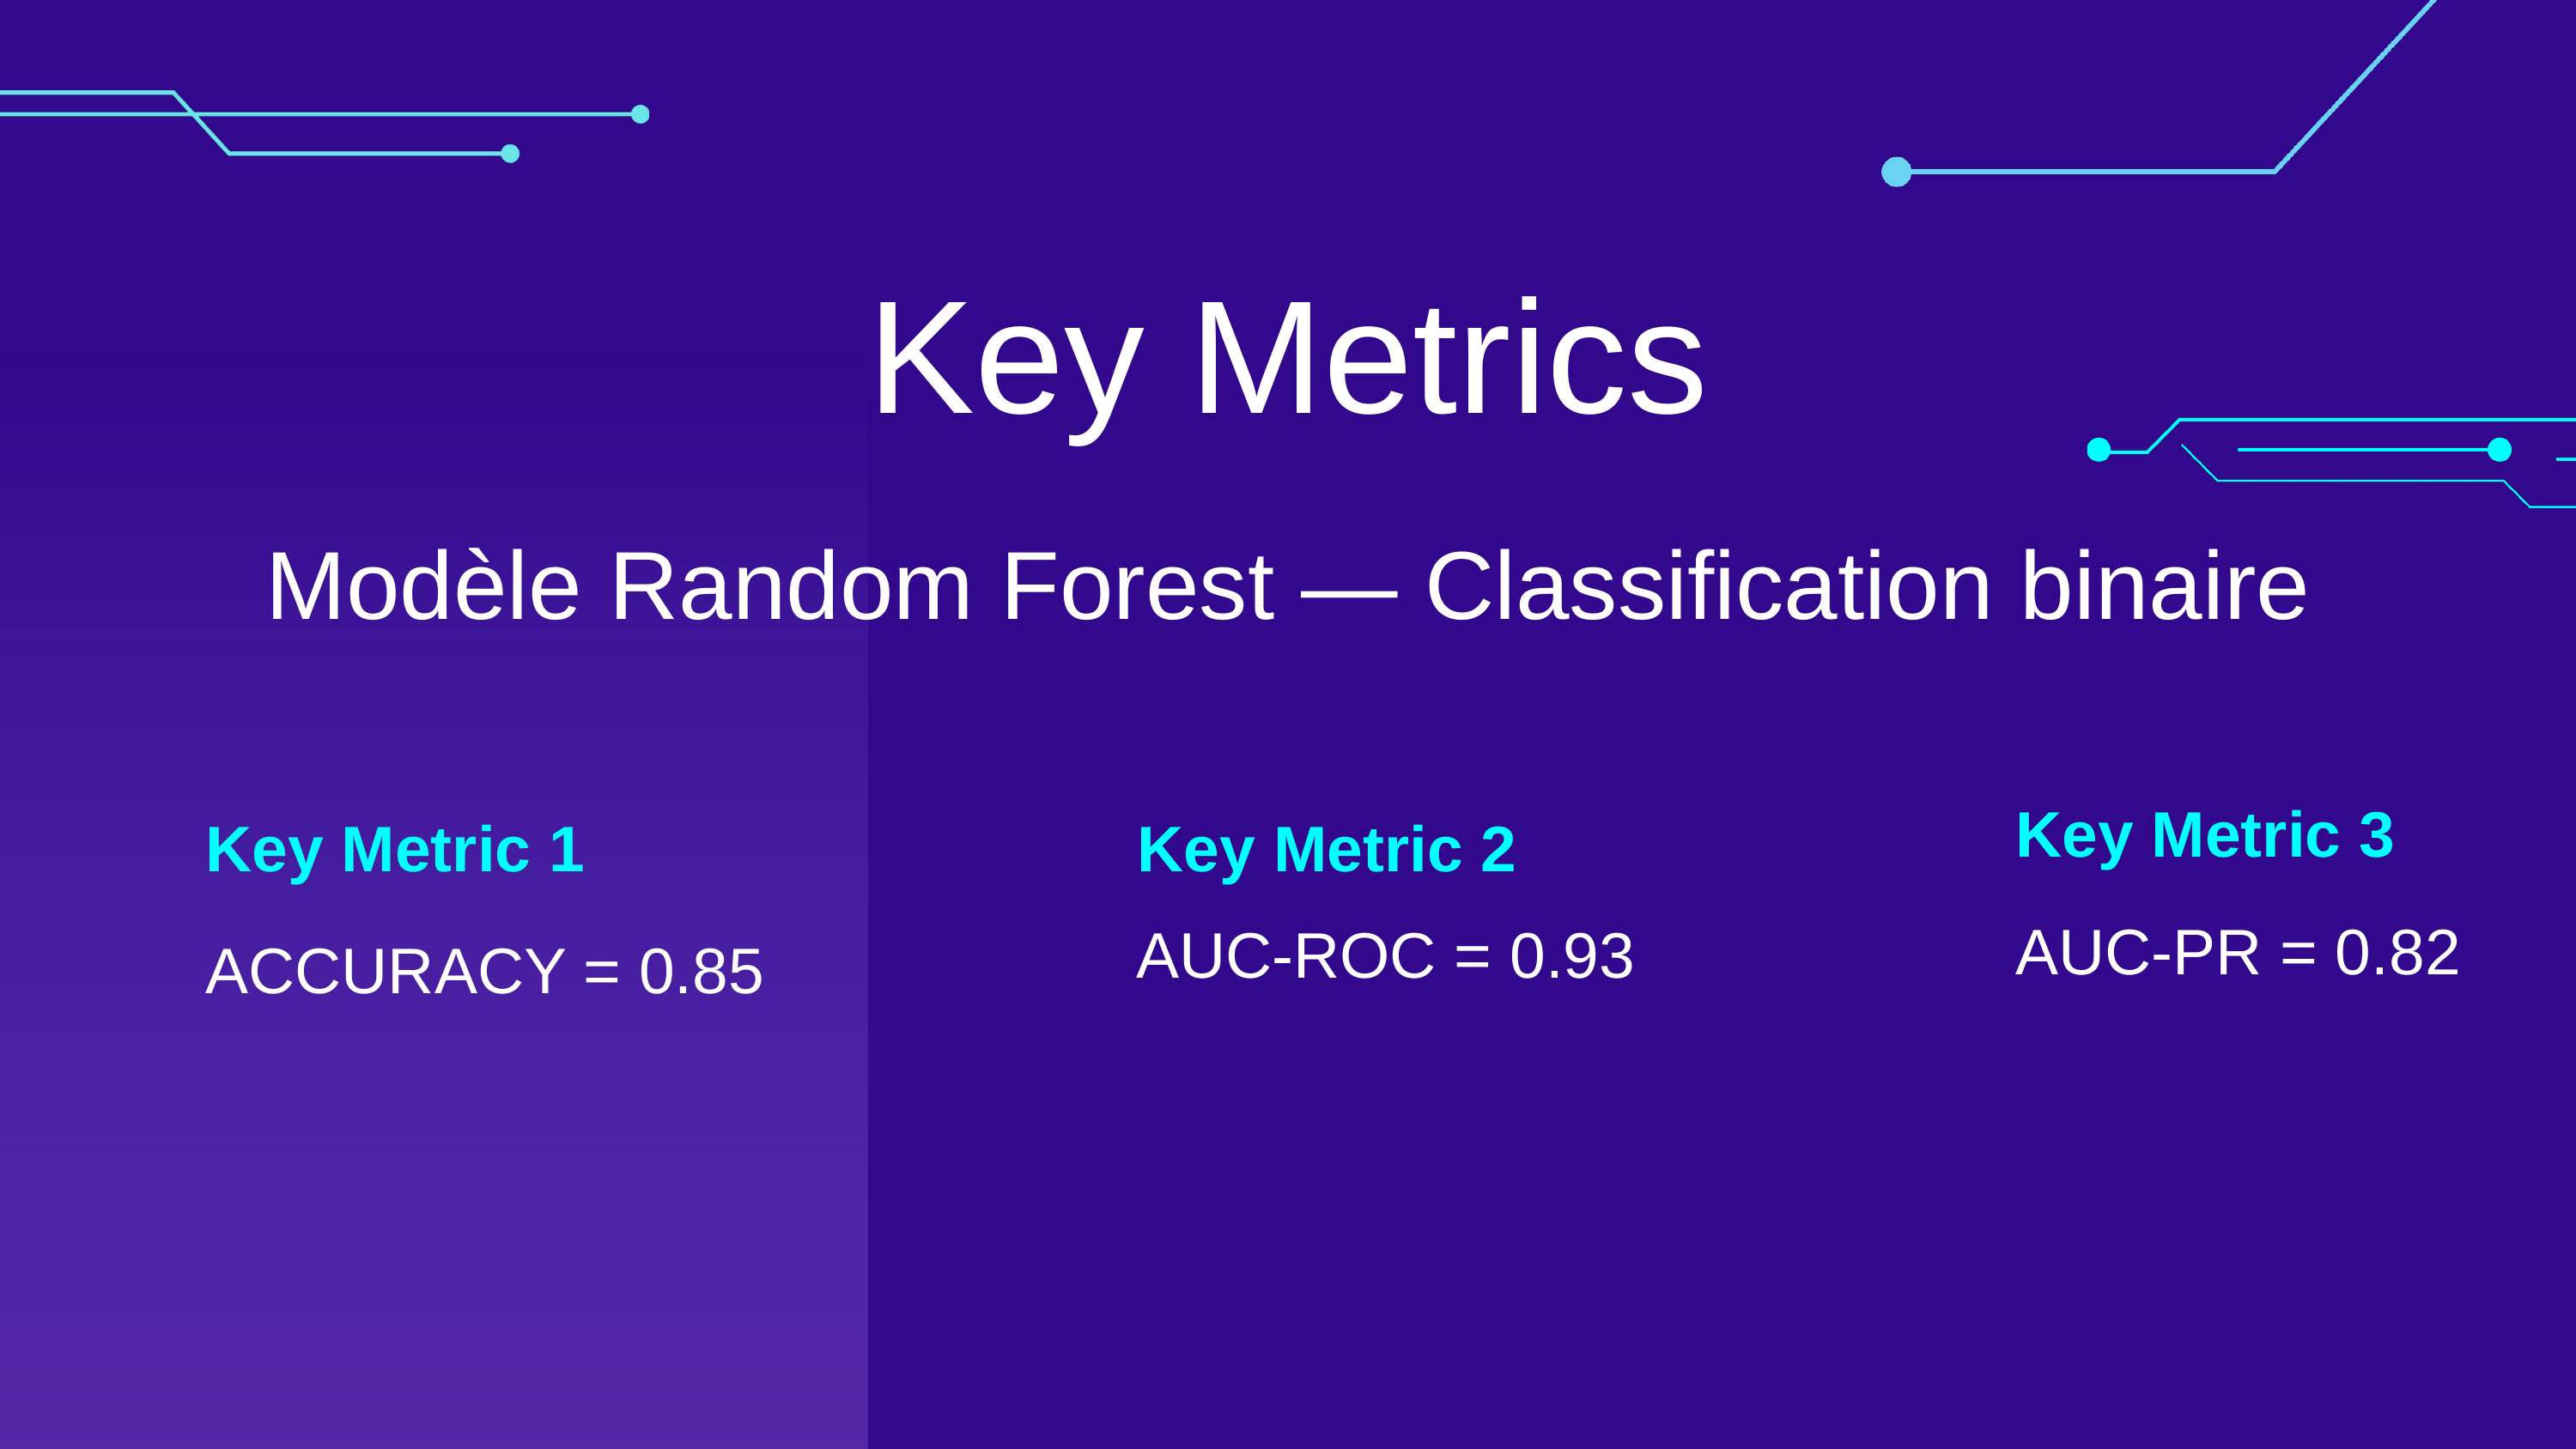

AUC-ROC = 0.93

Key Metrics
Modèle Random Forest — Classification binaire

Key Metric 3
Key Metric 1
Key Metric 2
AUC-PR = 0.82
AUC-ROC = 0.93
ACCURACY = 0.85